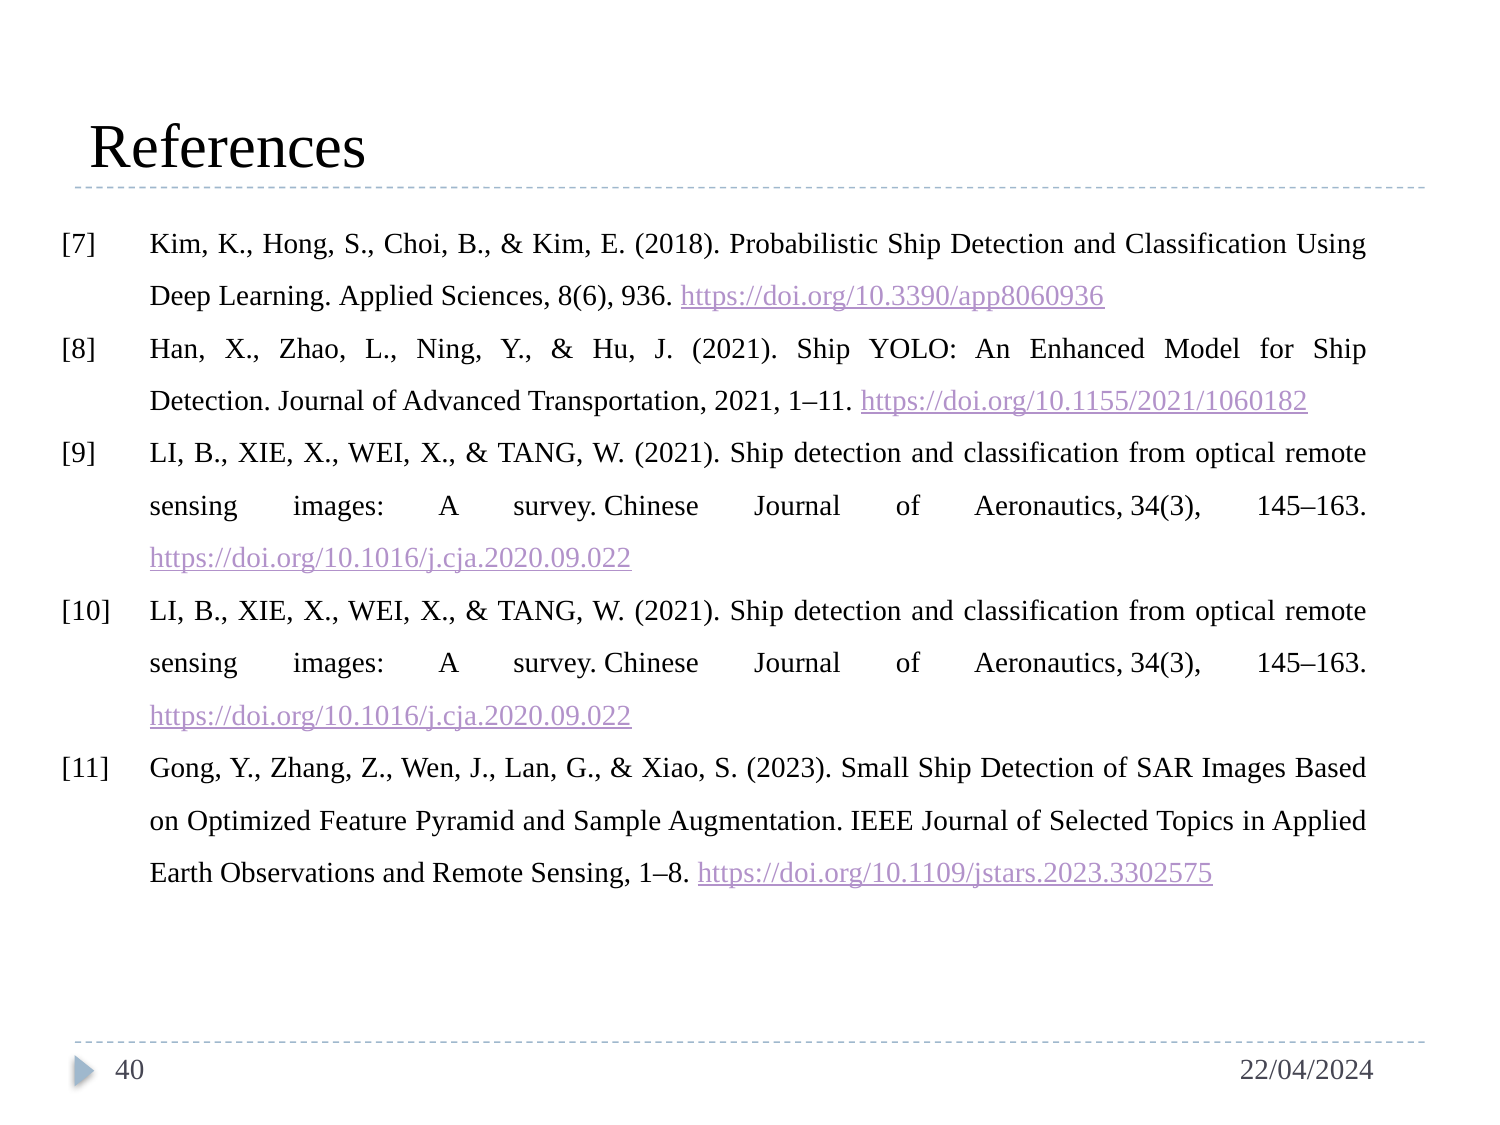

# References
[7]	Kim, K., Hong, S., Choi, B., & Kim, E. (2018). Probabilistic Ship Detection and Classification Using Deep Learning. Applied Sciences, 8(6), 936. https://doi.org/10.3390/app8060936
[8]	Han, X., Zhao, L., Ning, Y., & Hu, J. (2021). Ship YOLO: An Enhanced Model for Ship Detection. Journal of Advanced Transportation, 2021, 1–11. https://doi.org/10.1155/2021/1060182
[9]	LI, B., XIE, X., WEI, X., & TANG, W. (2021). Ship detection and classification from optical remote sensing images: A survey. Chinese Journal of Aeronautics, 34(3), 145–163. https://doi.org/10.1016/j.cja.2020.09.022
[10]	LI, B., XIE, X., WEI, X., & TANG, W. (2021). Ship detection and classification from optical remote sensing images: A survey. Chinese Journal of Aeronautics, 34(3), 145–163. https://doi.org/10.1016/j.cja.2020.09.022
[11]	Gong, Y., Zhang, Z., Wen, J., Lan, G., & Xiao, S. (2023). Small Ship Detection of SAR Images Based on Optimized Feature Pyramid and Sample Augmentation. IEEE Journal of Selected Topics in Applied Earth Observations and Remote Sensing, 1–8. https://doi.org/10.1109/jstars.2023.3302575

40
22/04/2024